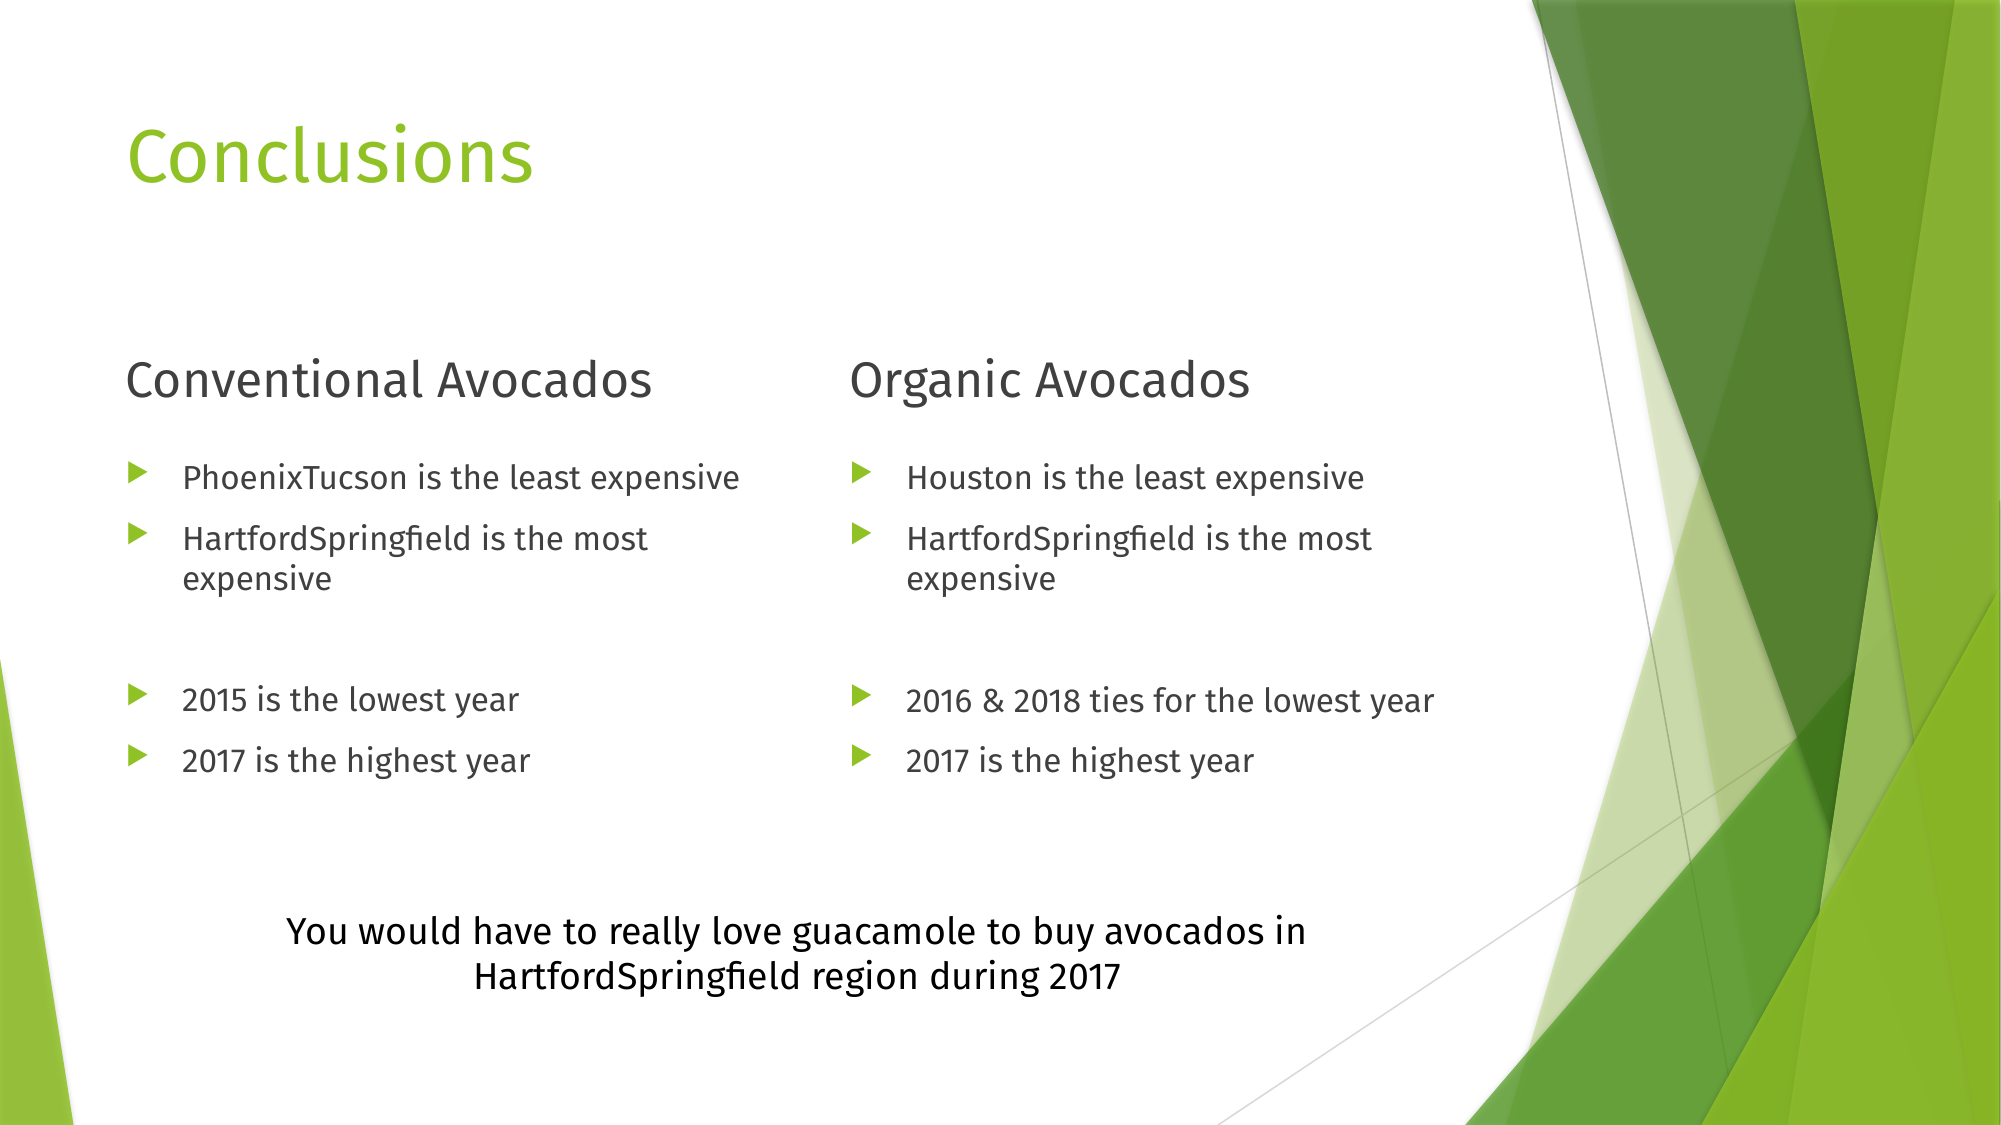

# Conclusions
Conventional Avocados
Organic Avocados
PhoenixTucson is the least expensive
HartfordSpringfield is the most expensive

2015 is the lowest year
2017 is the highest year
Houston is the least expensive
HartfordSpringfield is the most expensive

2016 & 2018 ties for the lowest year
2017 is the highest year

You would have to really love guacamole to buy avocados in HartfordSpringfield region during 2017